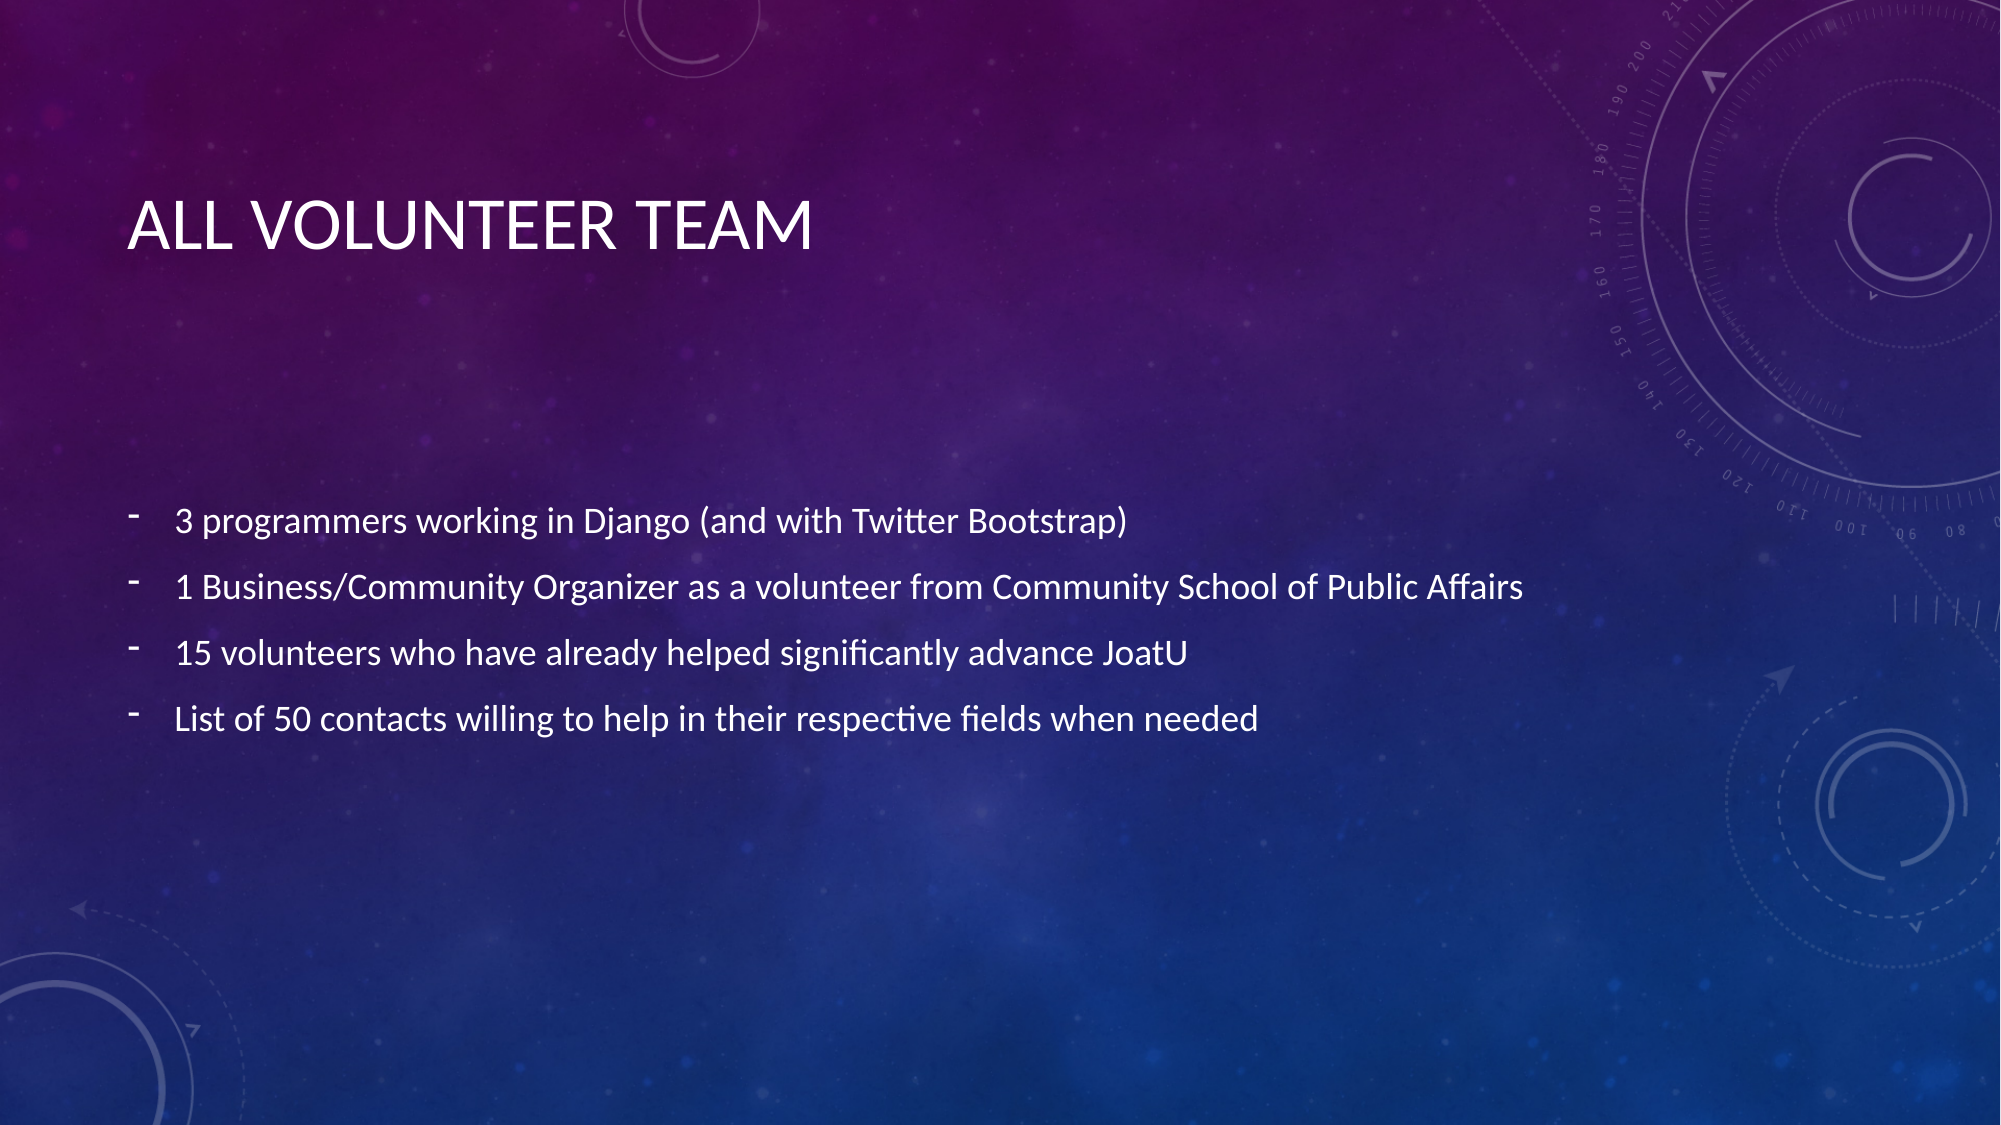

# All volunteer team
3 programmers working in Django (and with Twitter Bootstrap)
1 Business/Community Organizer as a volunteer from Community School of Public Affairs
15 volunteers who have already helped significantly advance JoatU
List of 50 contacts willing to help in their respective fields when needed